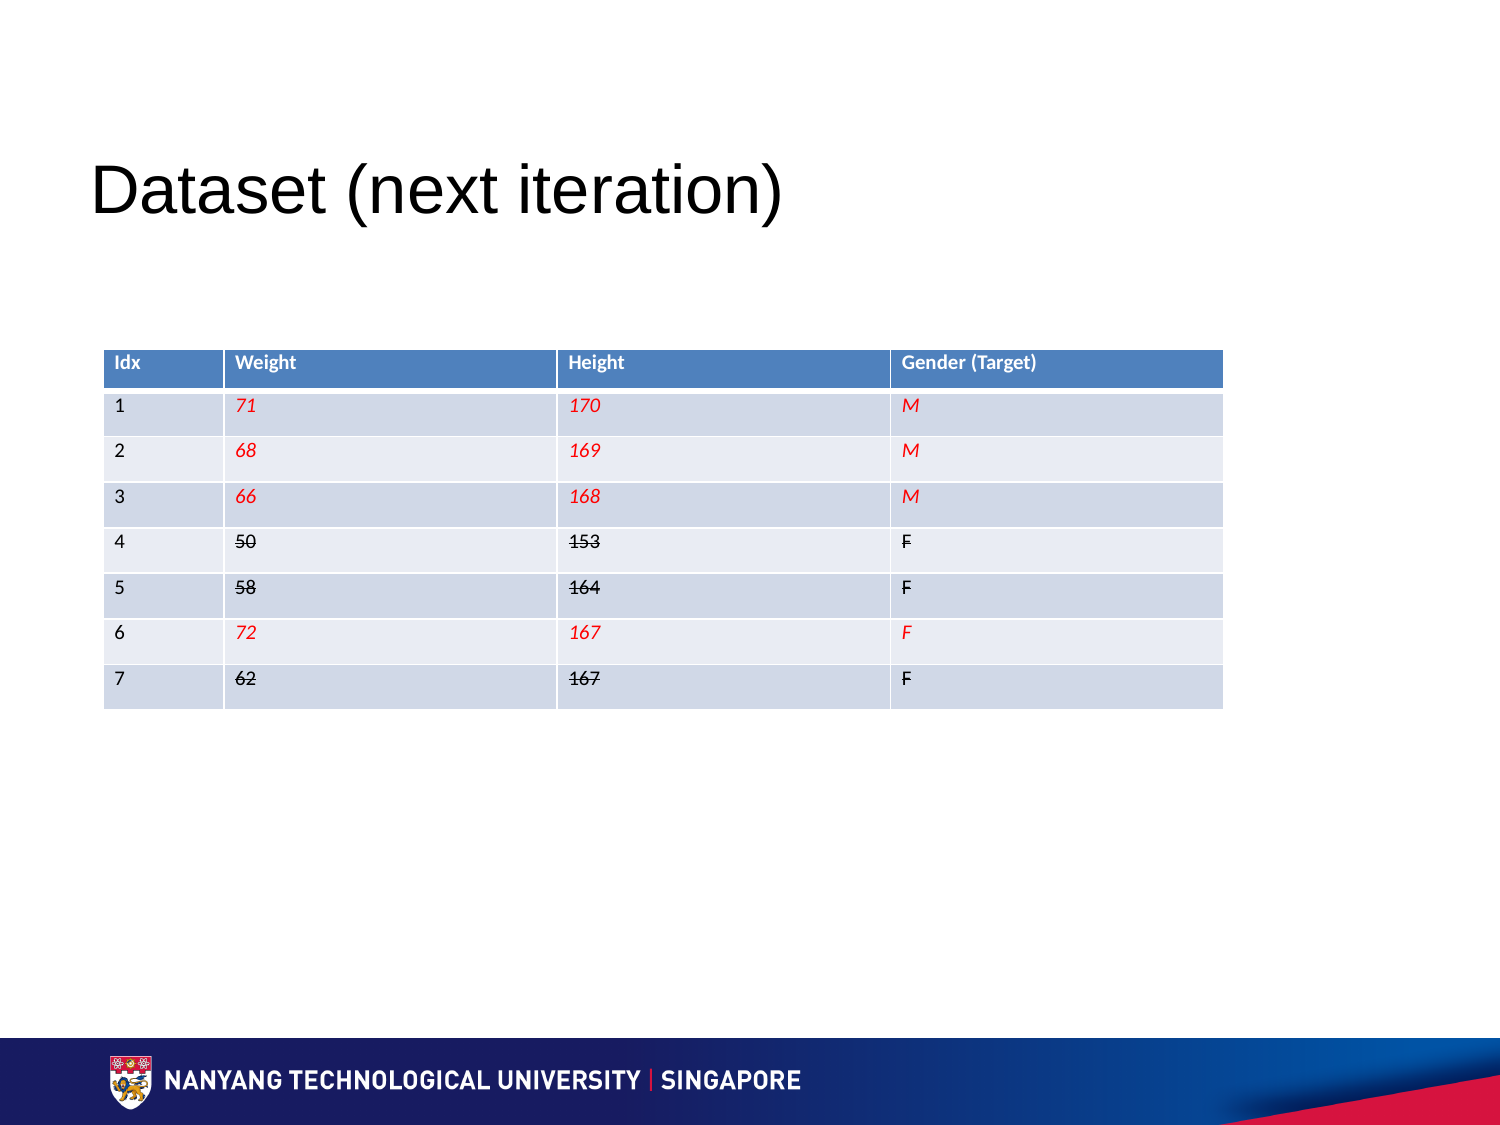

# Dataset (next iteration)
| Idx |
| --- |
| 1 |
| 2 |
| 3 |
| 4 |
| 5 |
| 6 |
| 7 |
| Weight | Height | Gender (Target) |
| --- | --- | --- |
| 71 | 170 | M |
| 68 | 169 | M |
| 66 | 168 | M |
| 50 | 153 | F |
| 58 | 164 | F |
| 72 | 167 | F |
| 62 | 167 | F |